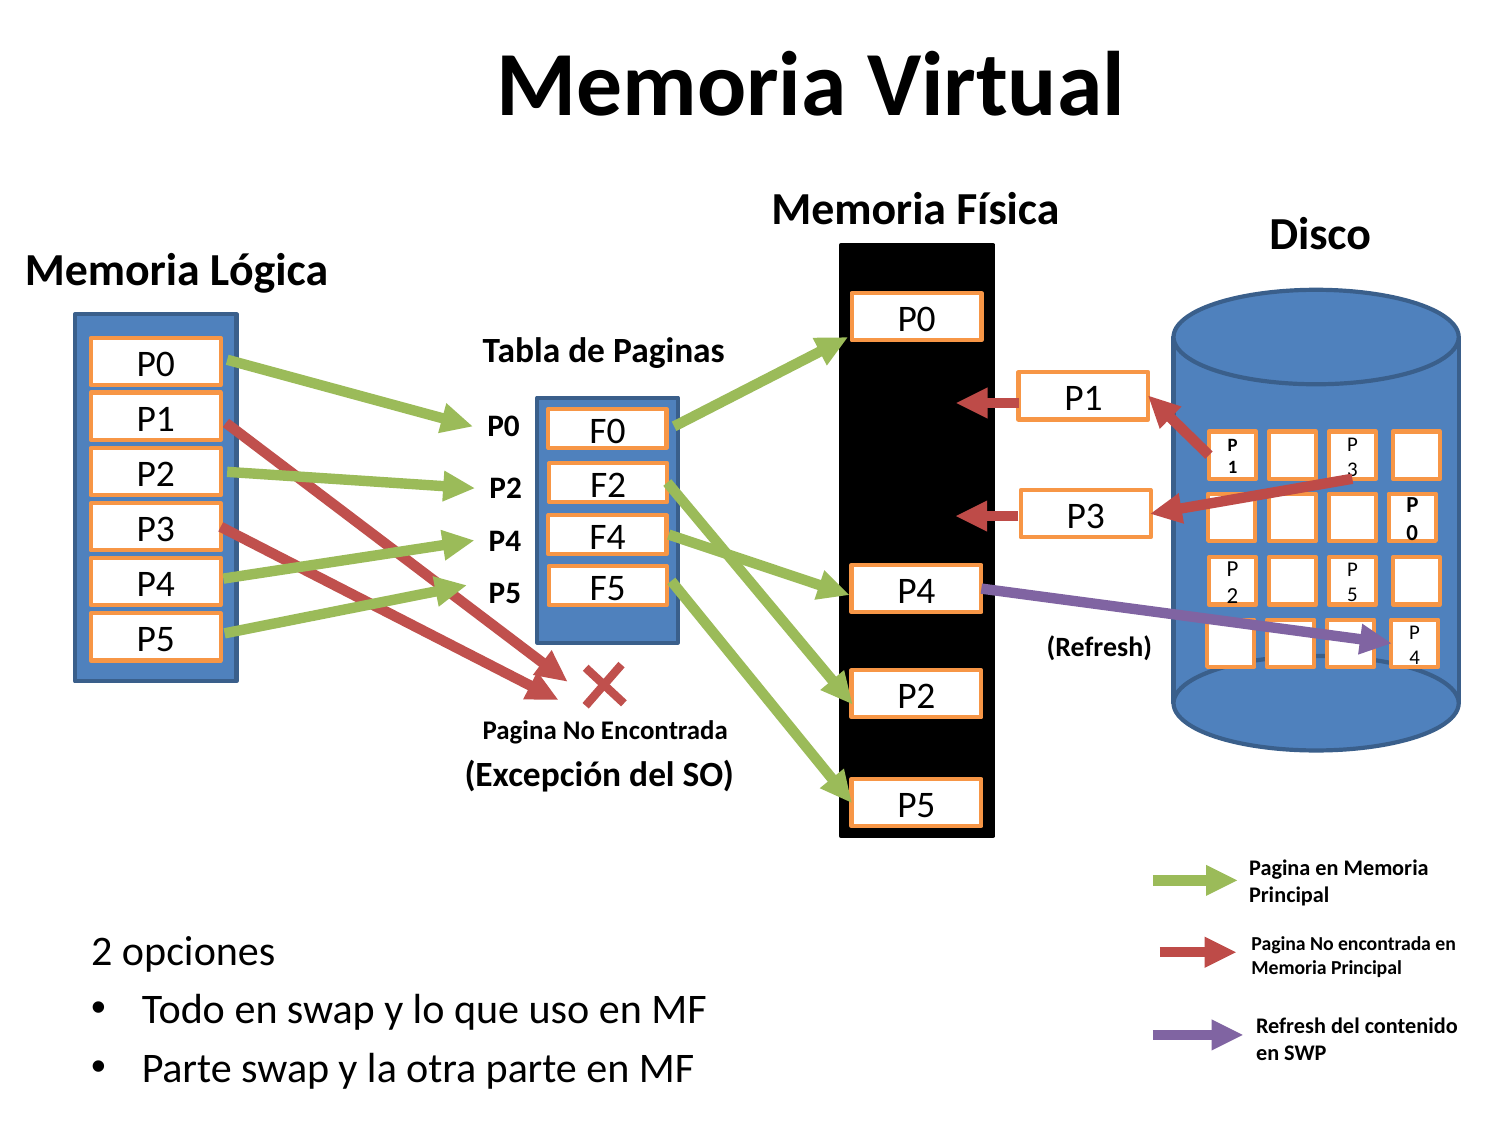

# Memoria Virtual
Memoria Física
Disco

P1

P3

P0
P2

P5

P4

Memoria Lógica

P0
P1
P4
P2
P5

P0
P1
P2
P3
P4
P5
Tabla de Paginas

P0
F0
P2
F2
P4
F4
P5
F5
P3
(Refresh)
Pagina No Encontrada
(Excepción del SO)
Pagina en Memoria Principal
2 opciones
Todo en swap y lo que uso en MF
Parte swap y la otra parte en MF
Pagina No encontrada en Memoria Principal
Refresh del contenido en SWP